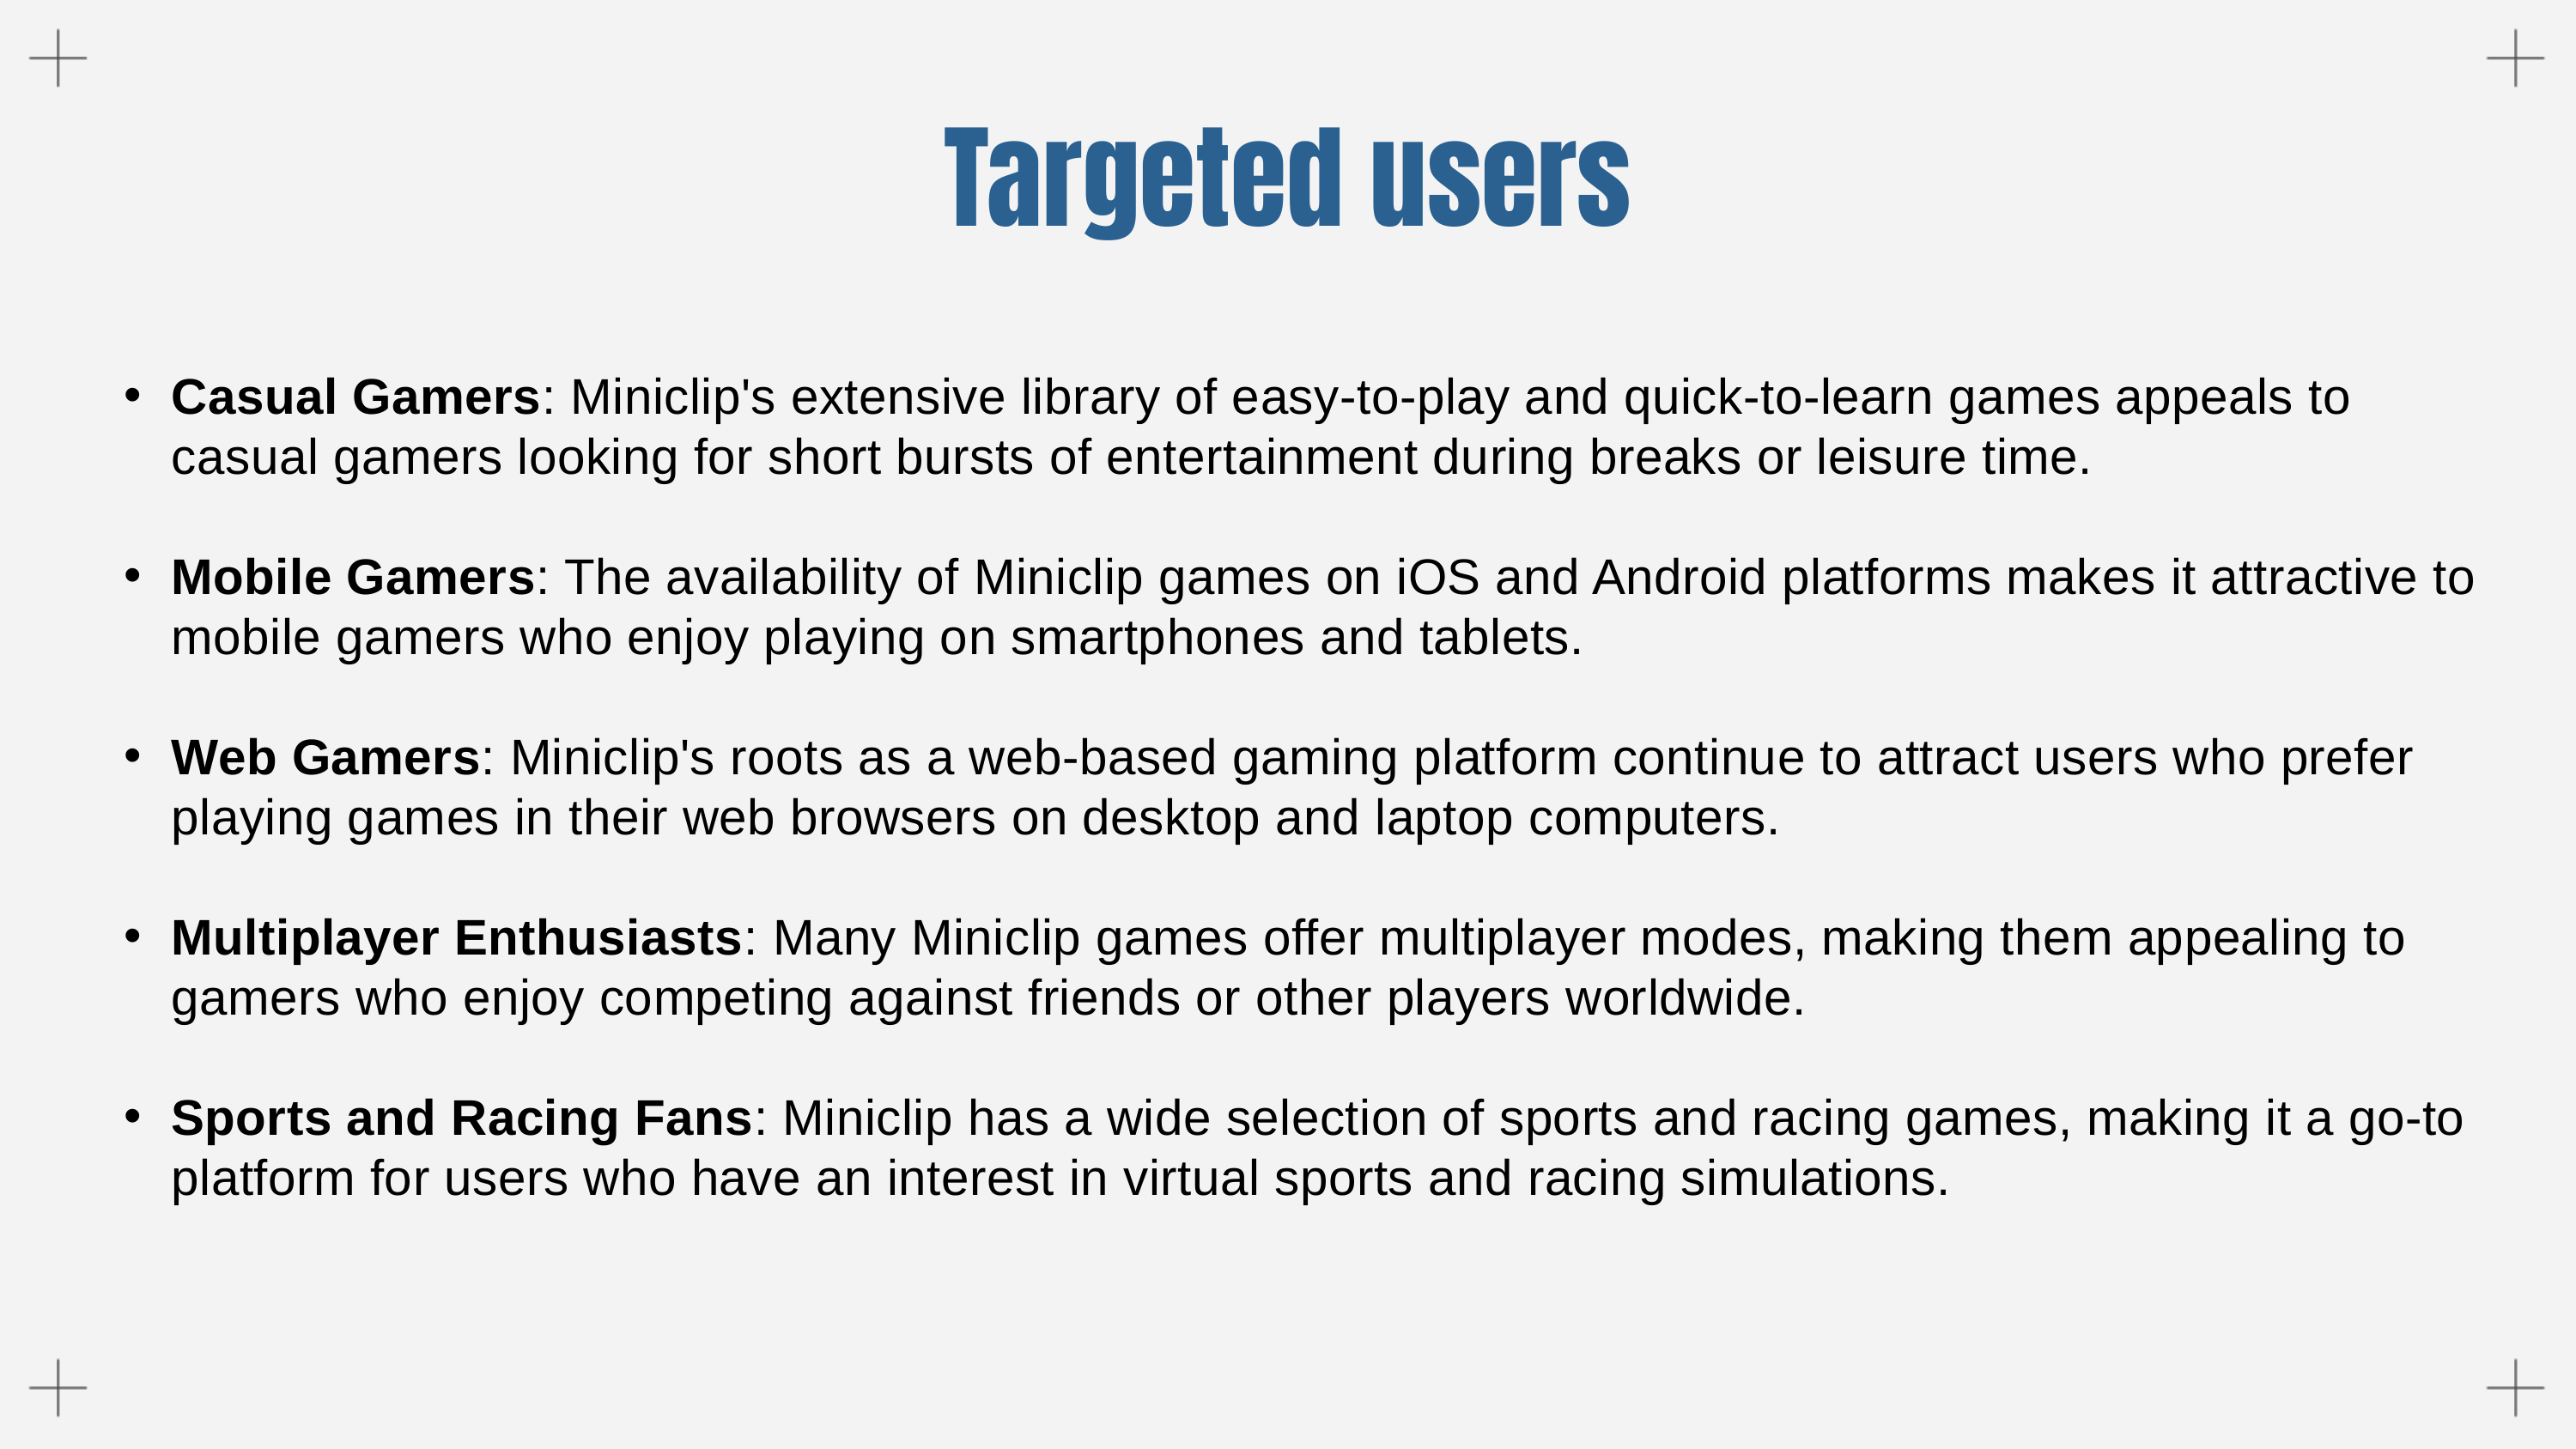

Targeted users
Casual Gamers: Miniclip's extensive library of easy-to-play and quick-to-learn games appeals to casual gamers looking for short bursts of entertainment during breaks or leisure time.

Mobile Gamers: The availability of Miniclip games on iOS and Android platforms makes it attractive to mobile gamers who enjoy playing on smartphones and tablets.

Web Gamers: Miniclip's roots as a web-based gaming platform continue to attract users who prefer playing games in their web browsers on desktop and laptop computers.

Multiplayer Enthusiasts: Many Miniclip games offer multiplayer modes, making them appealing to gamers who enjoy competing against friends or other players worldwide.

Sports and Racing Fans: Miniclip has a wide selection of sports and racing games, making it a go-to platform for users who have an interest in virtual sports and racing simulations.